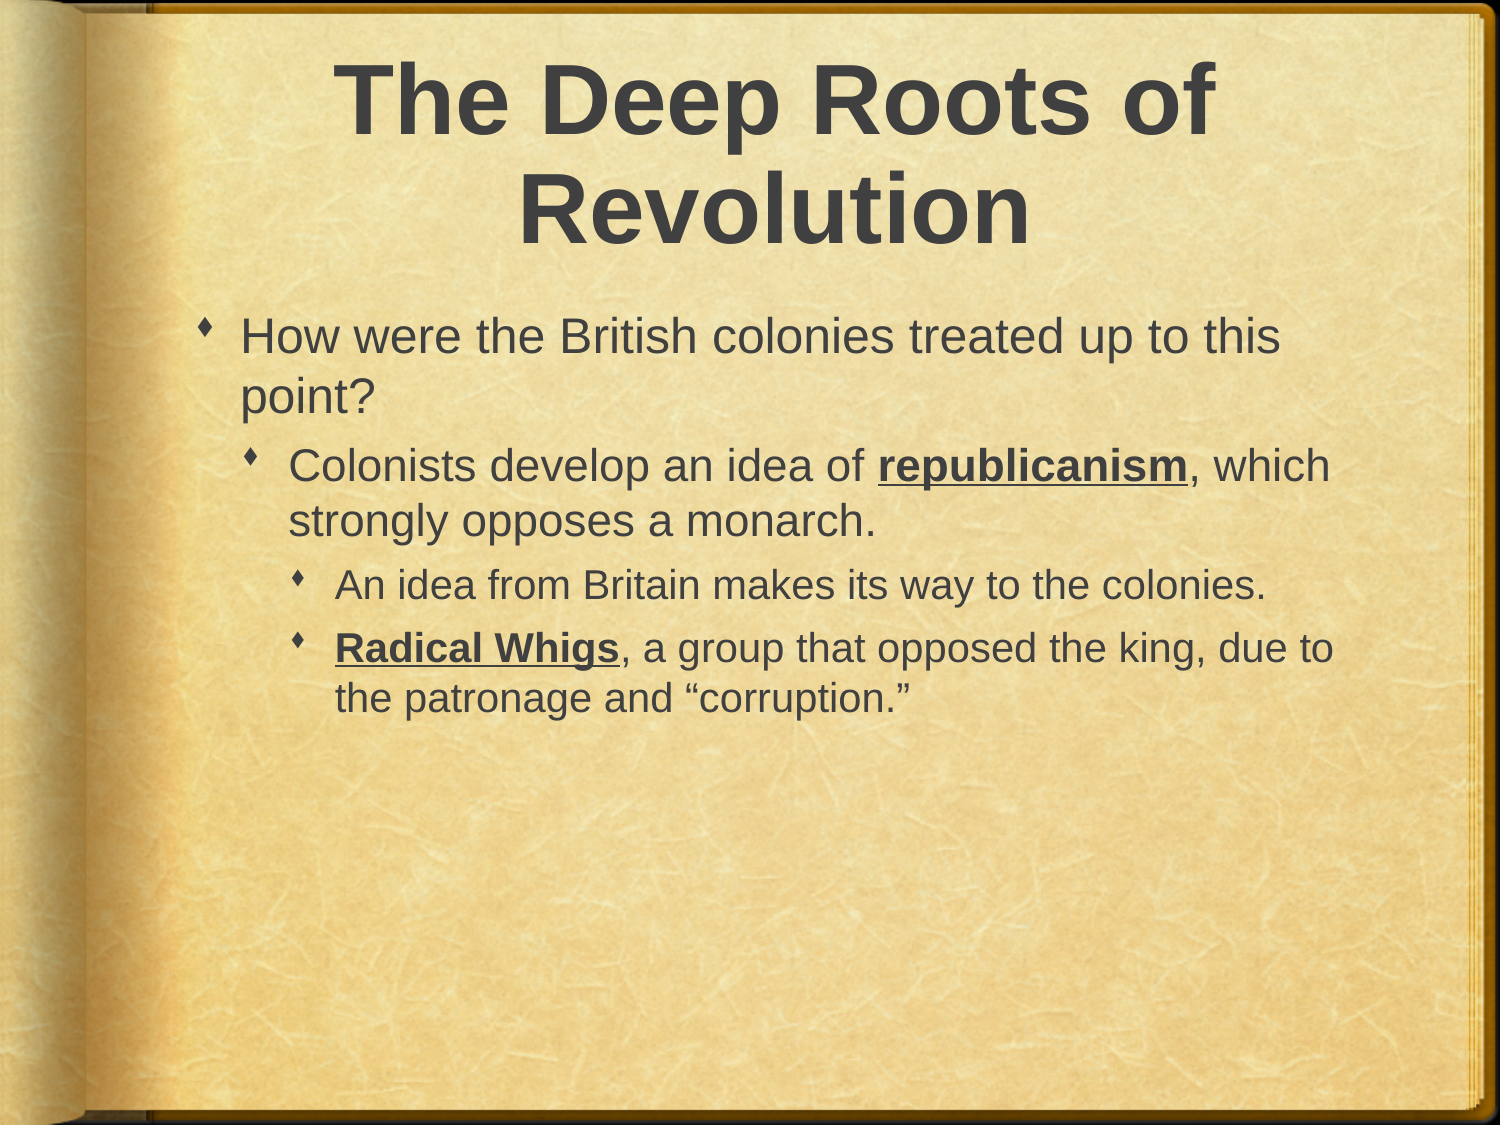

# The Deep Roots of Revolution
How were the British colonies treated up to this point?
Colonists develop an idea of republicanism, which strongly opposes a monarch.
An idea from Britain makes its way to the colonies.
Radical Whigs, a group that opposed the king, due to the patronage and “corruption.”